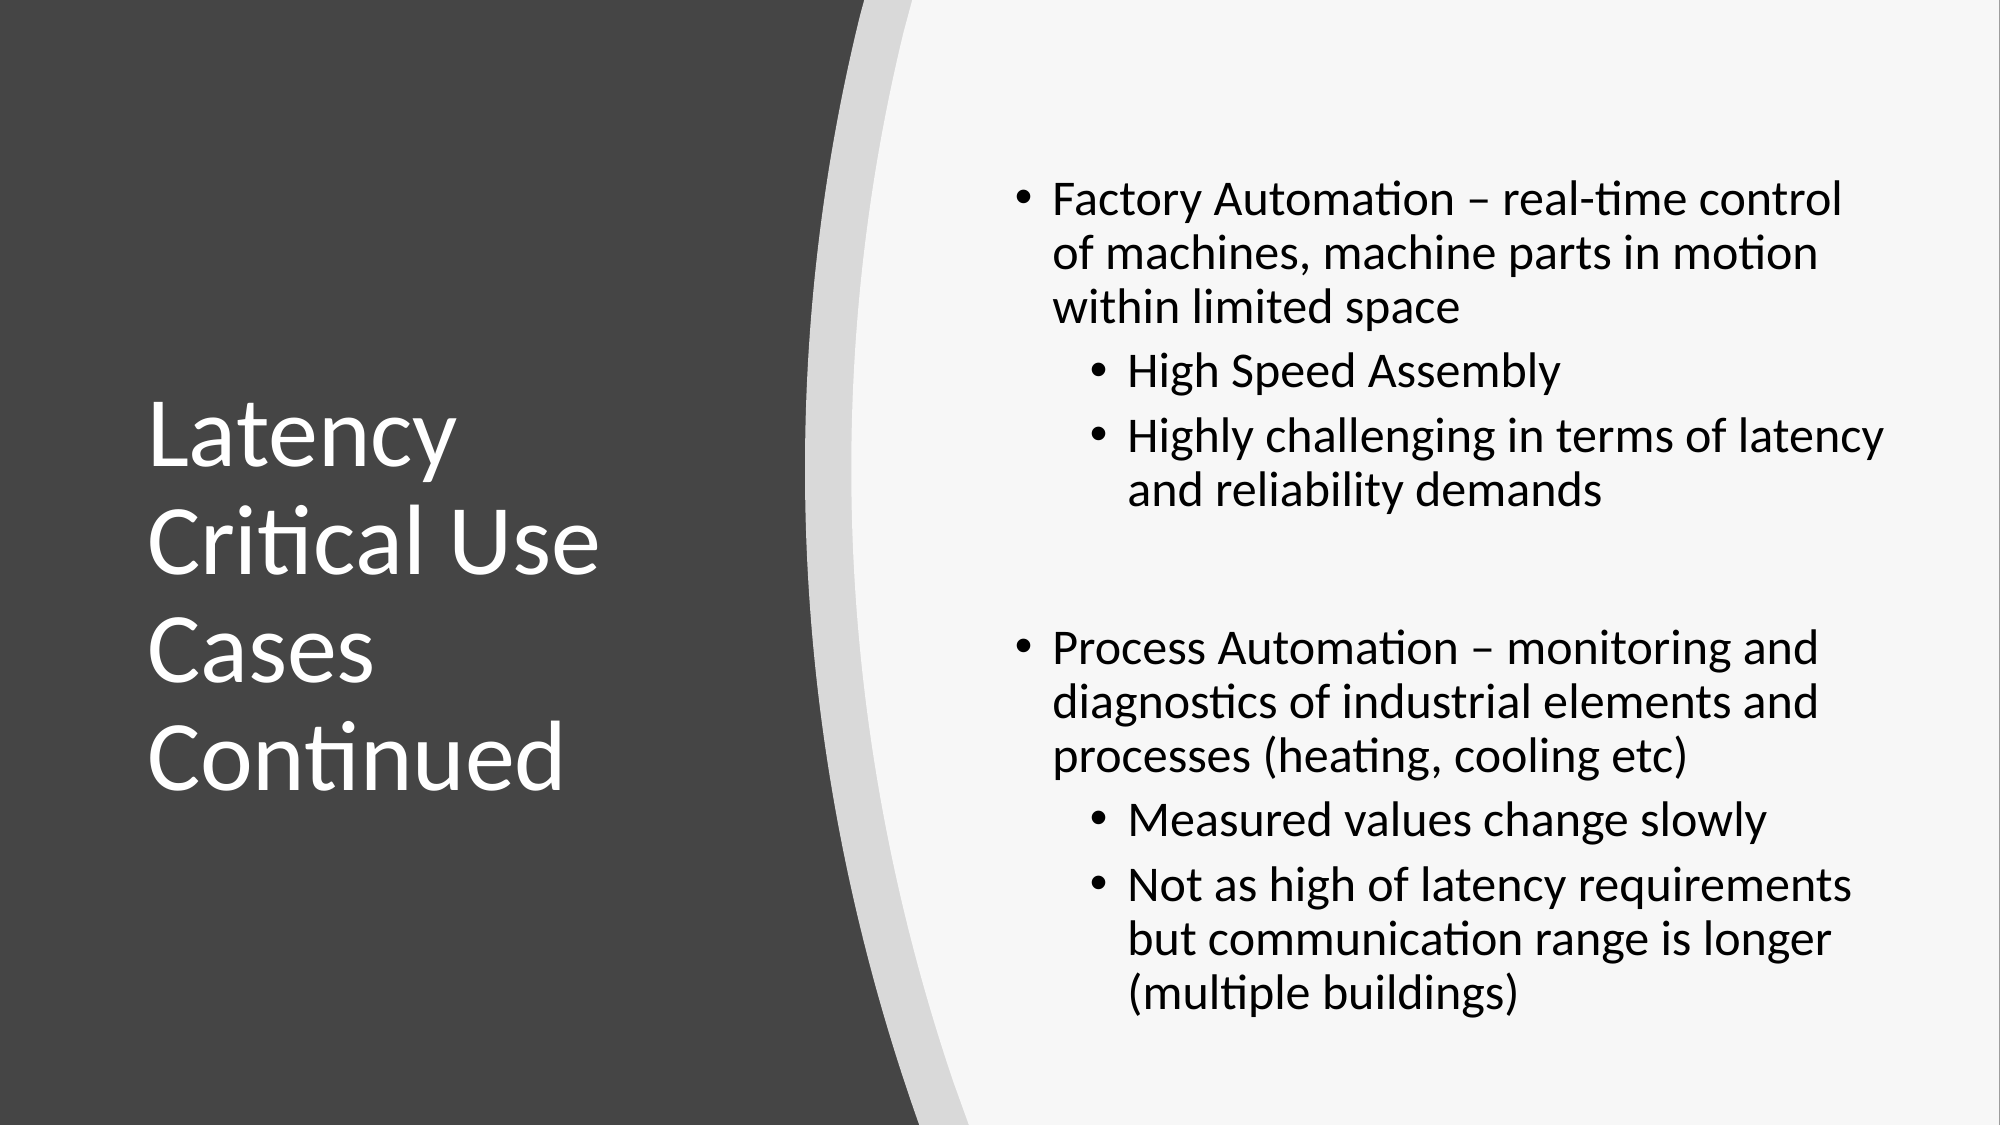

Factory Automation – real-time control of machines, machine parts in motion within limited space
High Speed Assembly
Highly challenging in terms of latency and reliability demands

Process Automation – monitoring and diagnostics of industrial elements and processes (heating, cooling etc)
Measured values change slowly
Not as high of latency requirements but communication range is longer (multiple buildings)
# Latency Critical Use Cases Continued